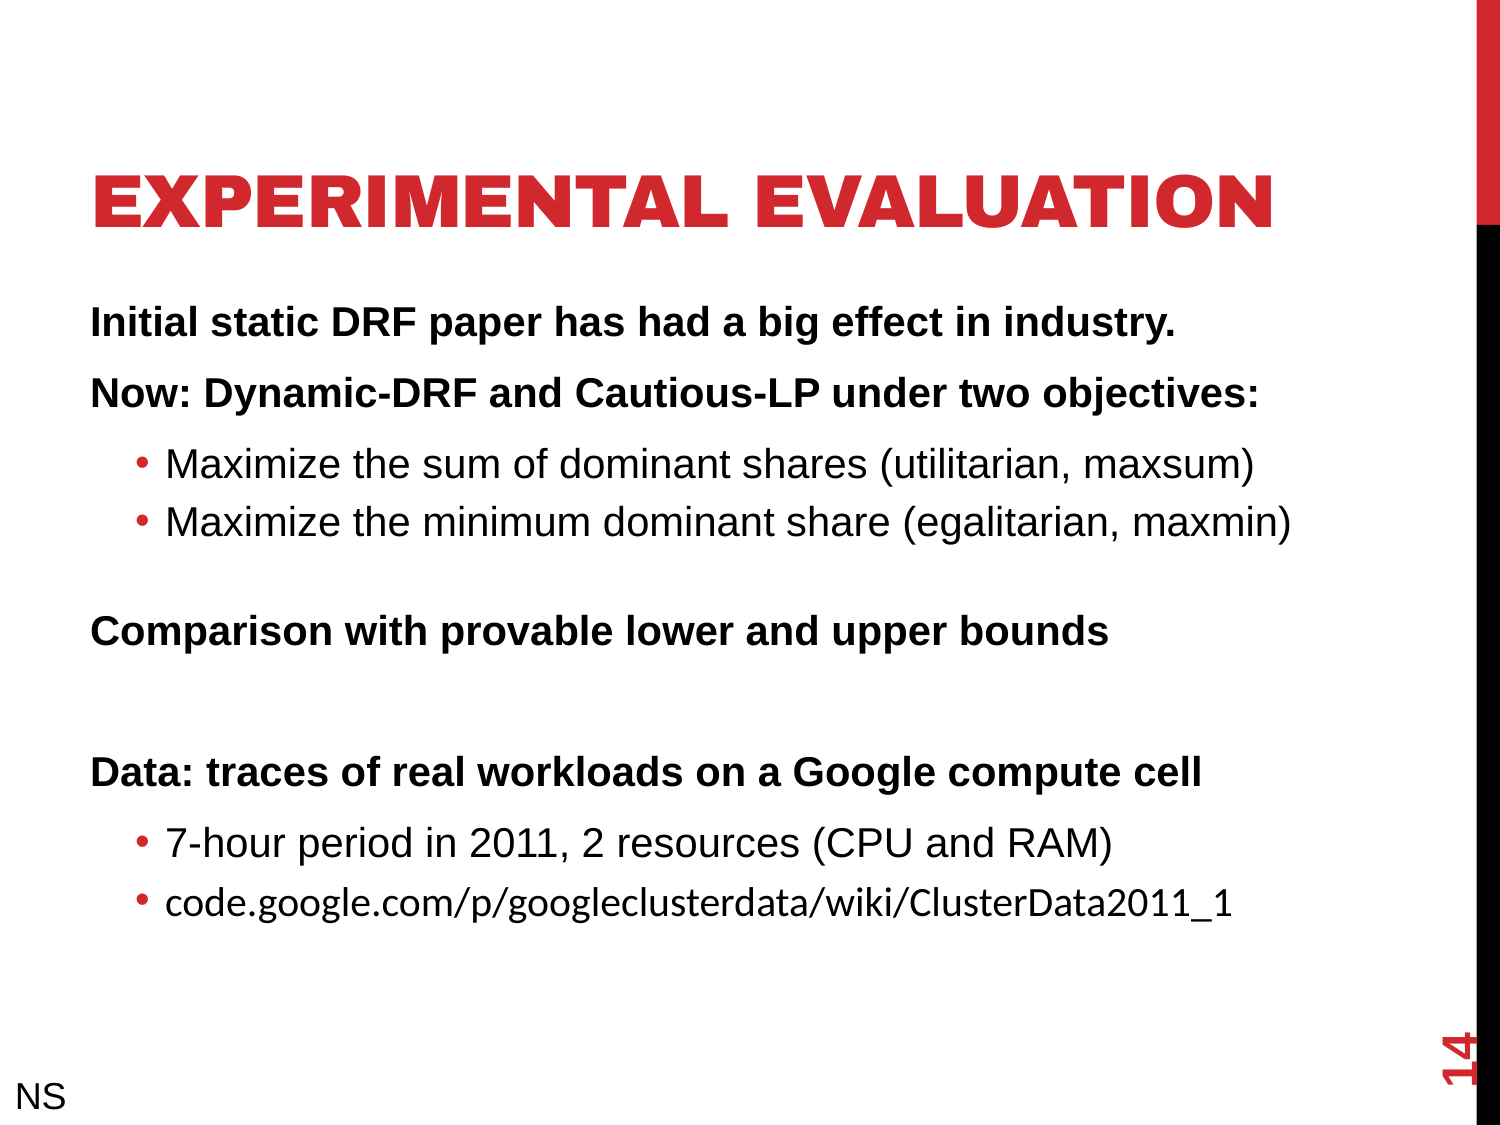

# Experimental Evaluation
Initial static DRF paper has had a big effect in industry.
Now: Dynamic-DRF and Cautious-LP under two objectives:
Maximize the sum of dominant shares (utilitarian, maxsum)
Maximize the minimum dominant share (egalitarian, maxmin)
Comparison with provable lower and upper bounds

Data: traces of real workloads on a Google compute cell
7-hour period in 2011, 2 resources (CPU and RAM)
code.google.com/p/googleclusterdata/wiki/ClusterData2011_1
14
NS